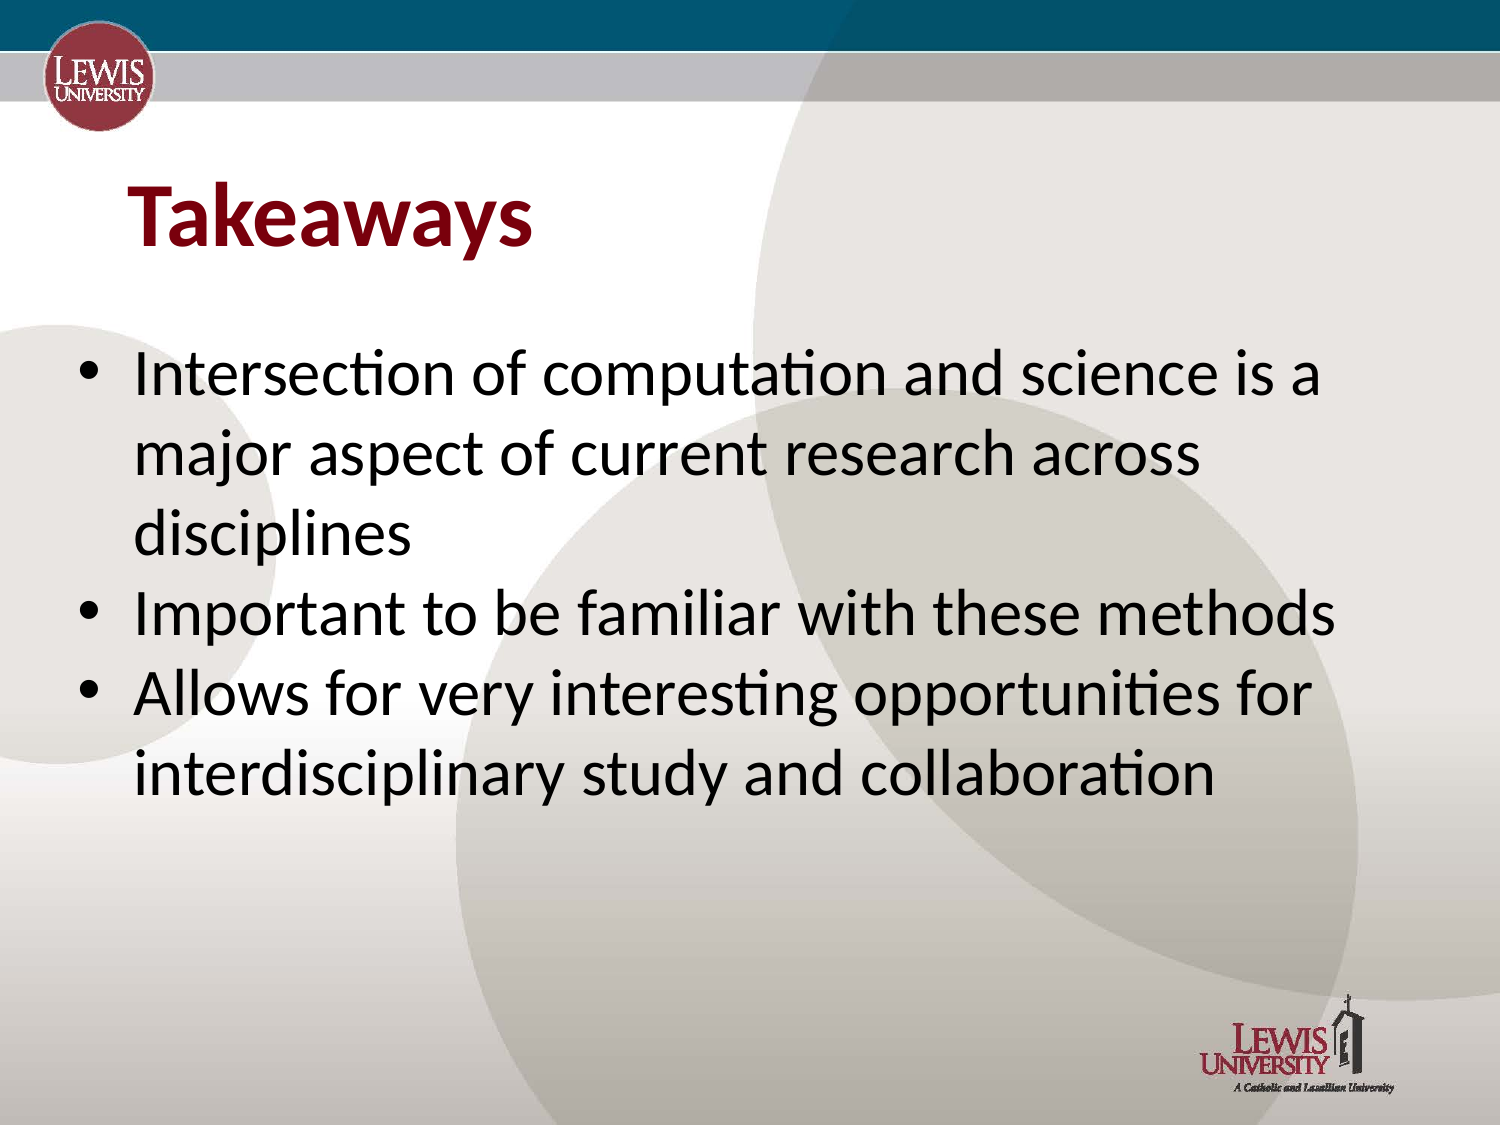

# Takeaways
Intersection of computation and science is a major aspect of current research across disciplines
Important to be familiar with these methods
Allows for very interesting opportunities for interdisciplinary study and collaboration